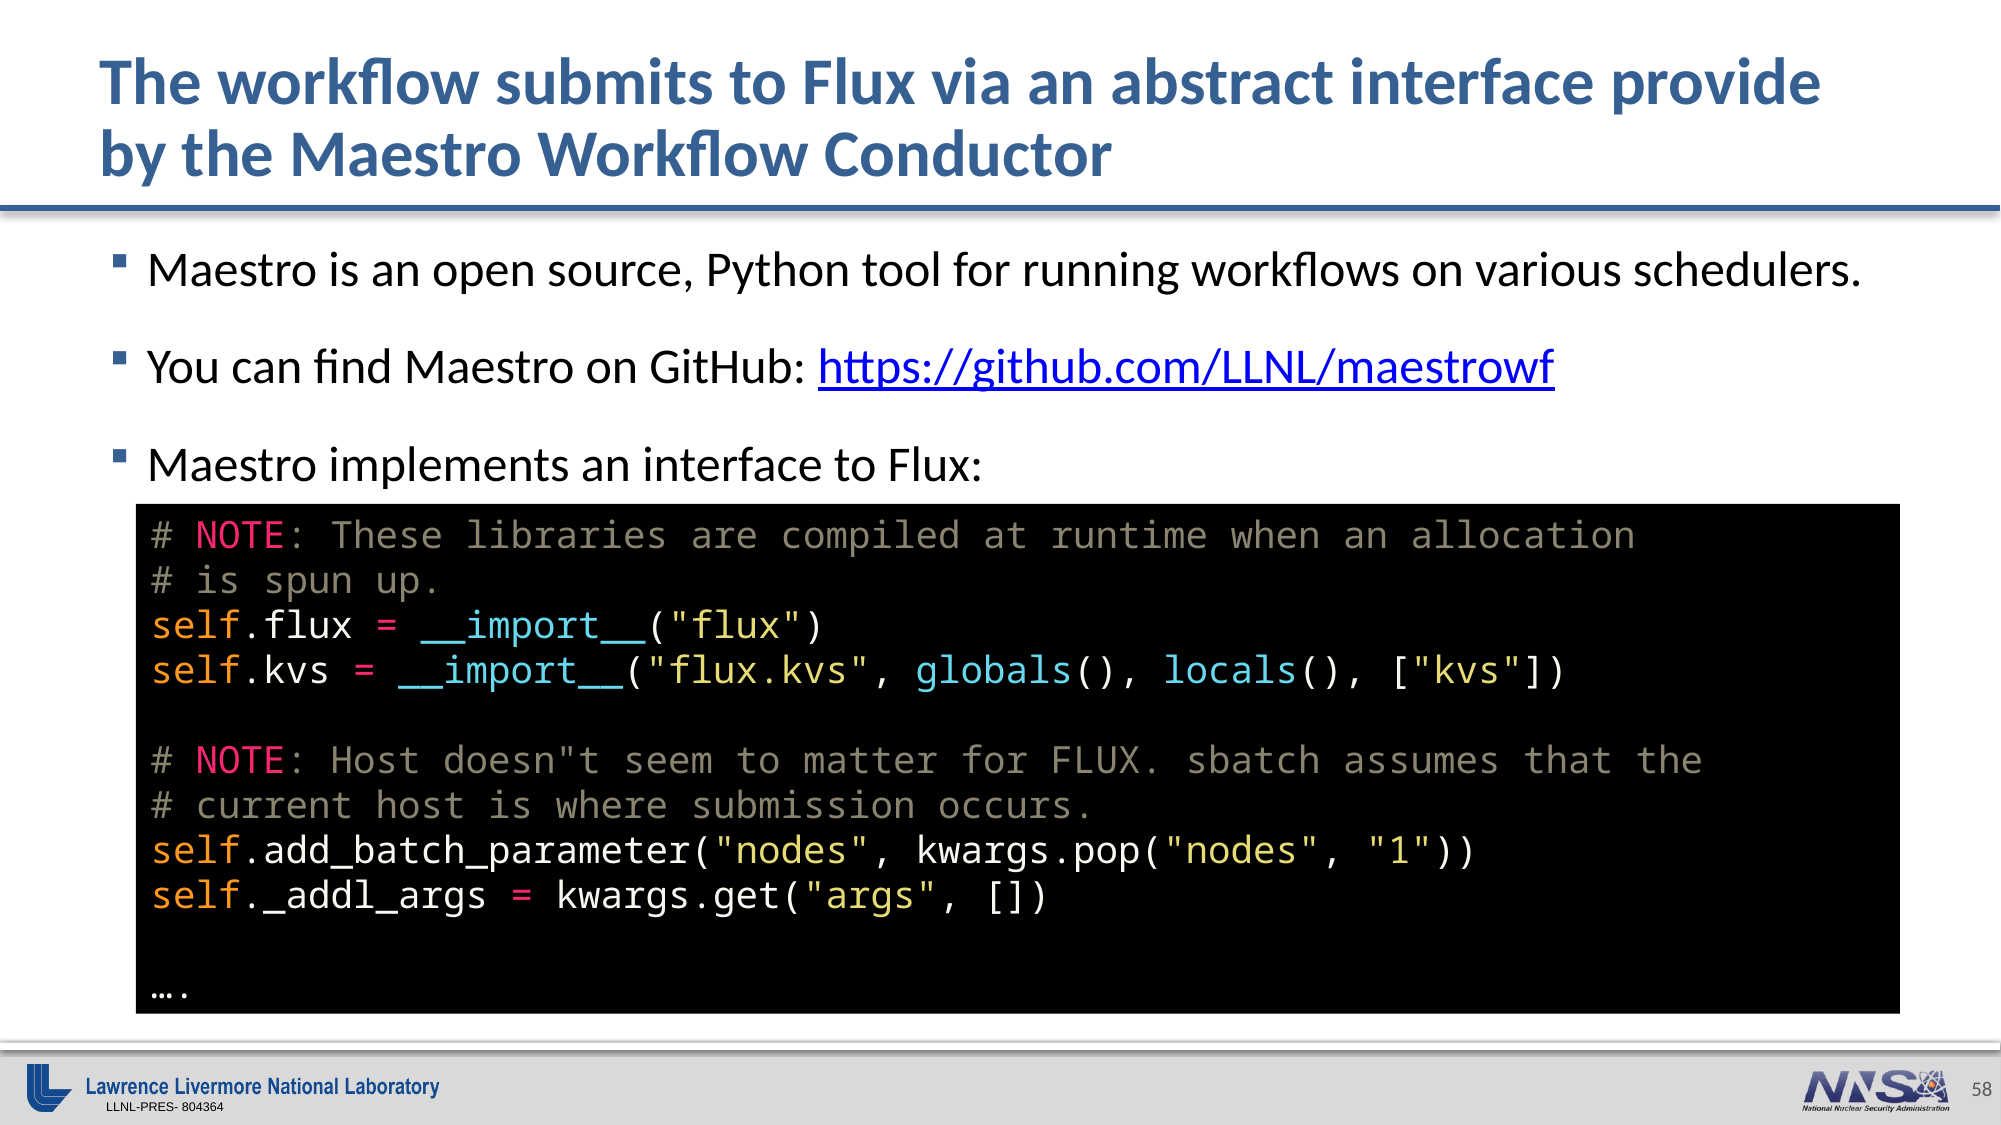

# The workflow submits to Flux via an abstract interface provide by the Maestro Workflow Conductor
Maestro is an open source, Python tool for running workflows on various schedulers.
You can find Maestro on GitHub: https://github.com/LLNL/maestrowf
Maestro implements an interface to Flux:

# NOTE: These libraries are compiled at runtime when an allocation
# is spun up.
self.flux = __import__("flux")
self.kvs = __import__("flux.kvs", globals(), locals(), ["kvs"])
# NOTE: Host doesn"t seem to matter for FLUX. sbatch assumes that the
# current host is where submission occurs.
self.add_batch_parameter("nodes", kwargs.pop("nodes", "1"))
self._addl_args = kwargs.get("args", [])
….